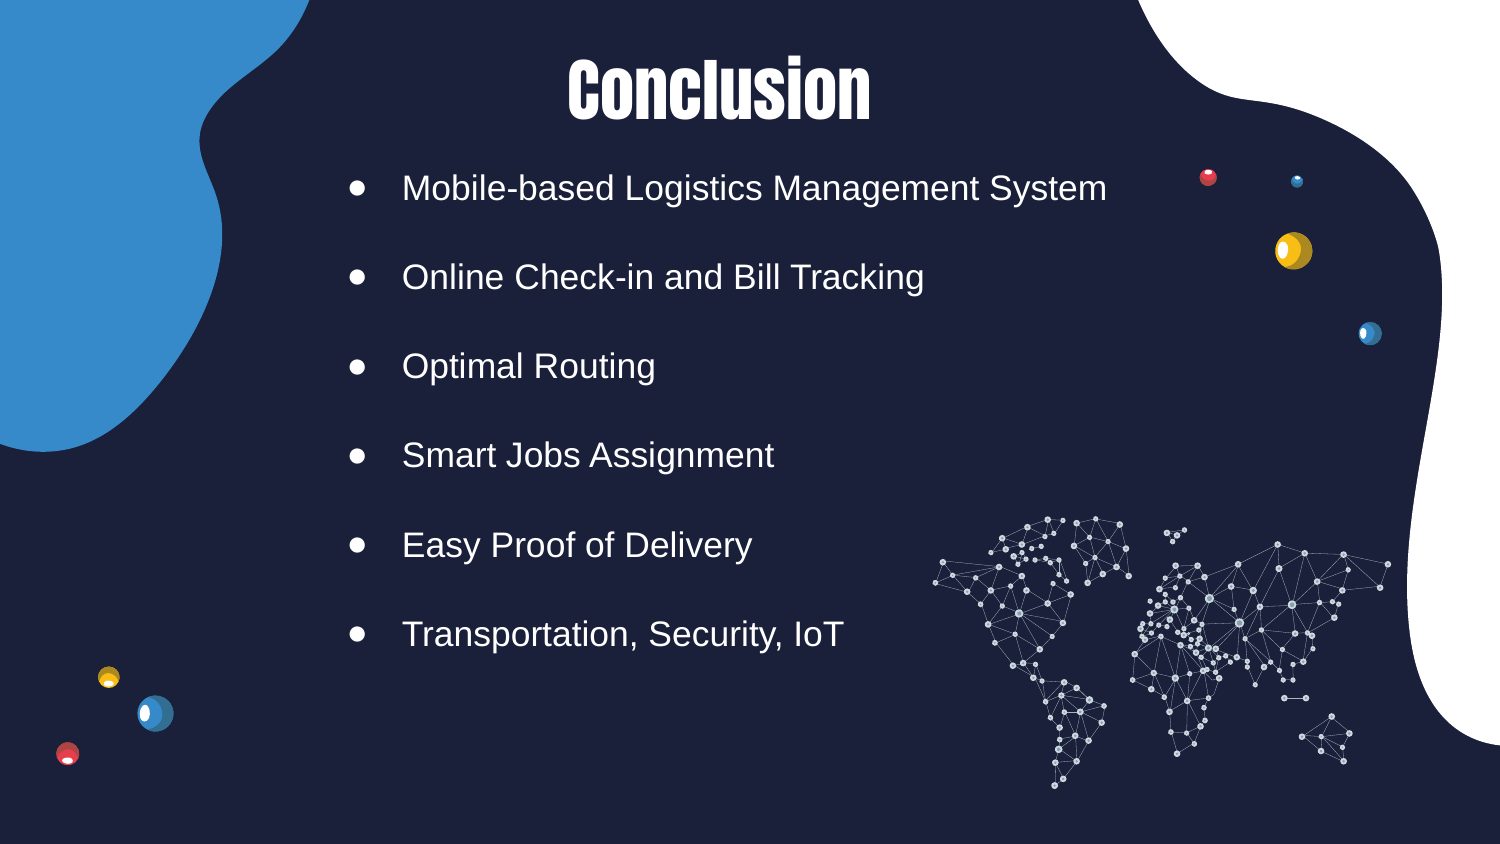

Conclusion
Mobile-based Logistics Management System

Online Check-in and Bill Tracking

Optimal Routing

Smart Jobs Assignment

Easy Proof of Delivery

Transportation, Security, IoT